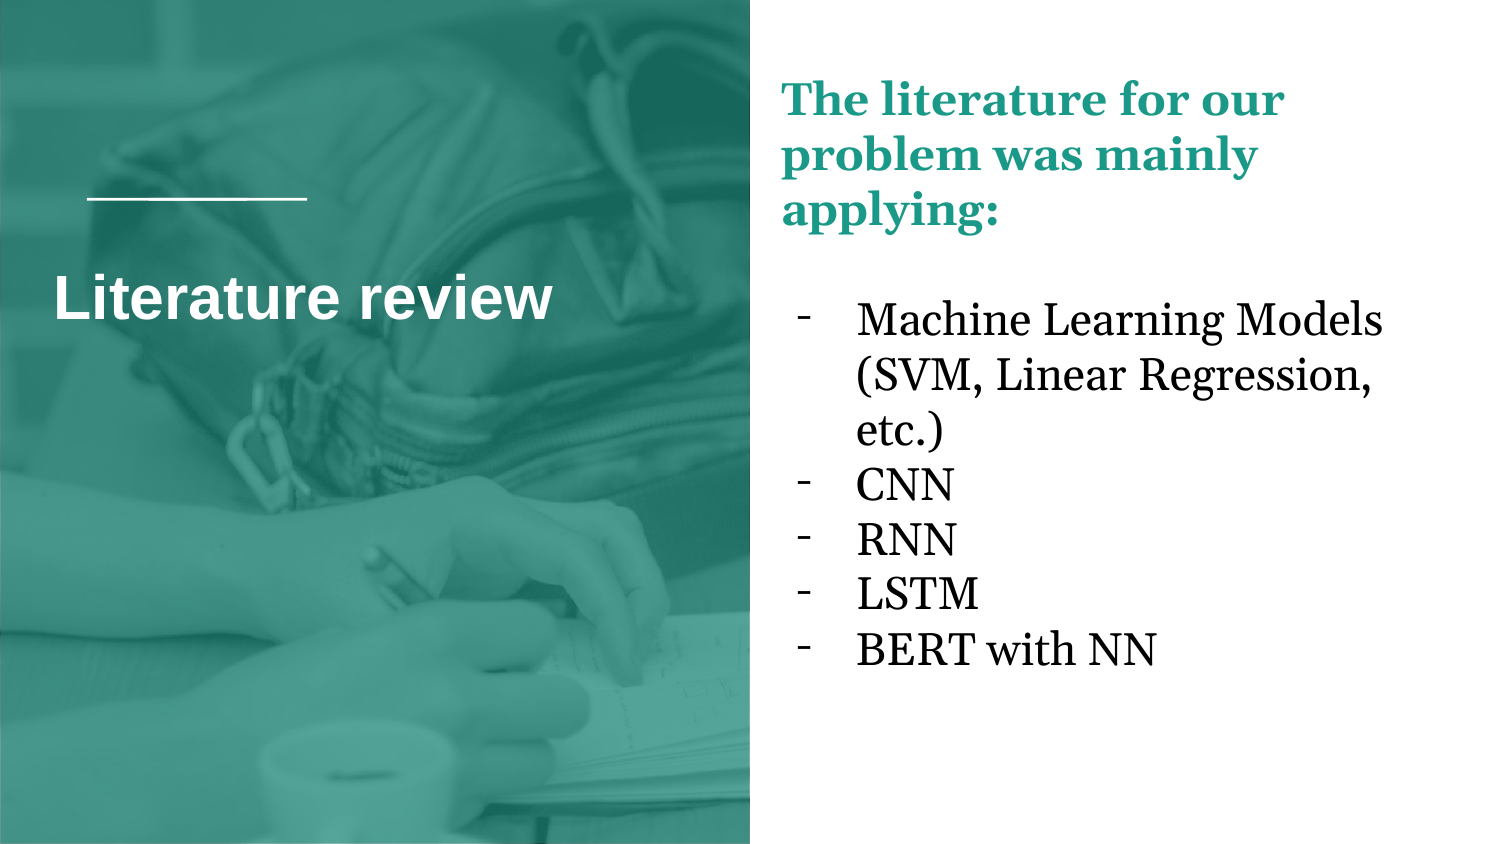

The literature for our problem was mainly applying:

Machine Learning Models (SVM, Linear Regression, etc.)
CNN
RNN
LSTM
BERT with NN
# Literature review